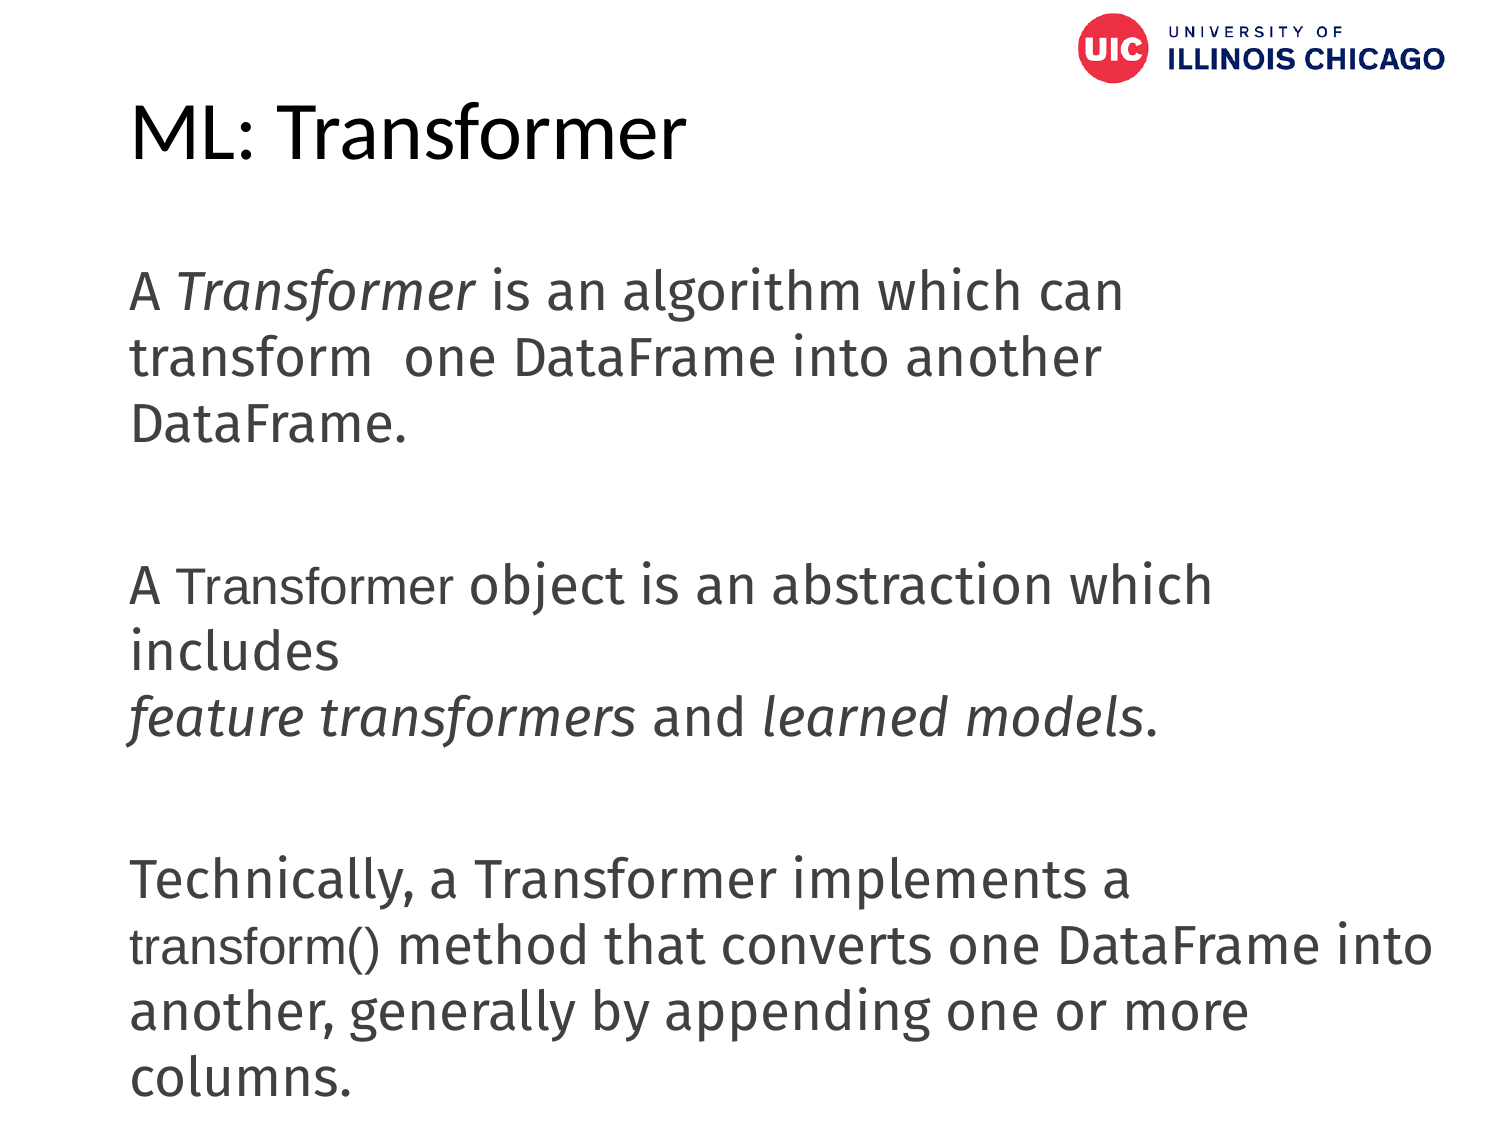

# ML: Transformer
A Transformer is an algorithm which can transform  one DataFrame into another DataFrame.

A Transformer object is an abstraction which includes
feature transformers and learned models.

Technically, a Transformer implements a
transform() method that converts one DataFrame into  another, generally by appending one or more columns.
103